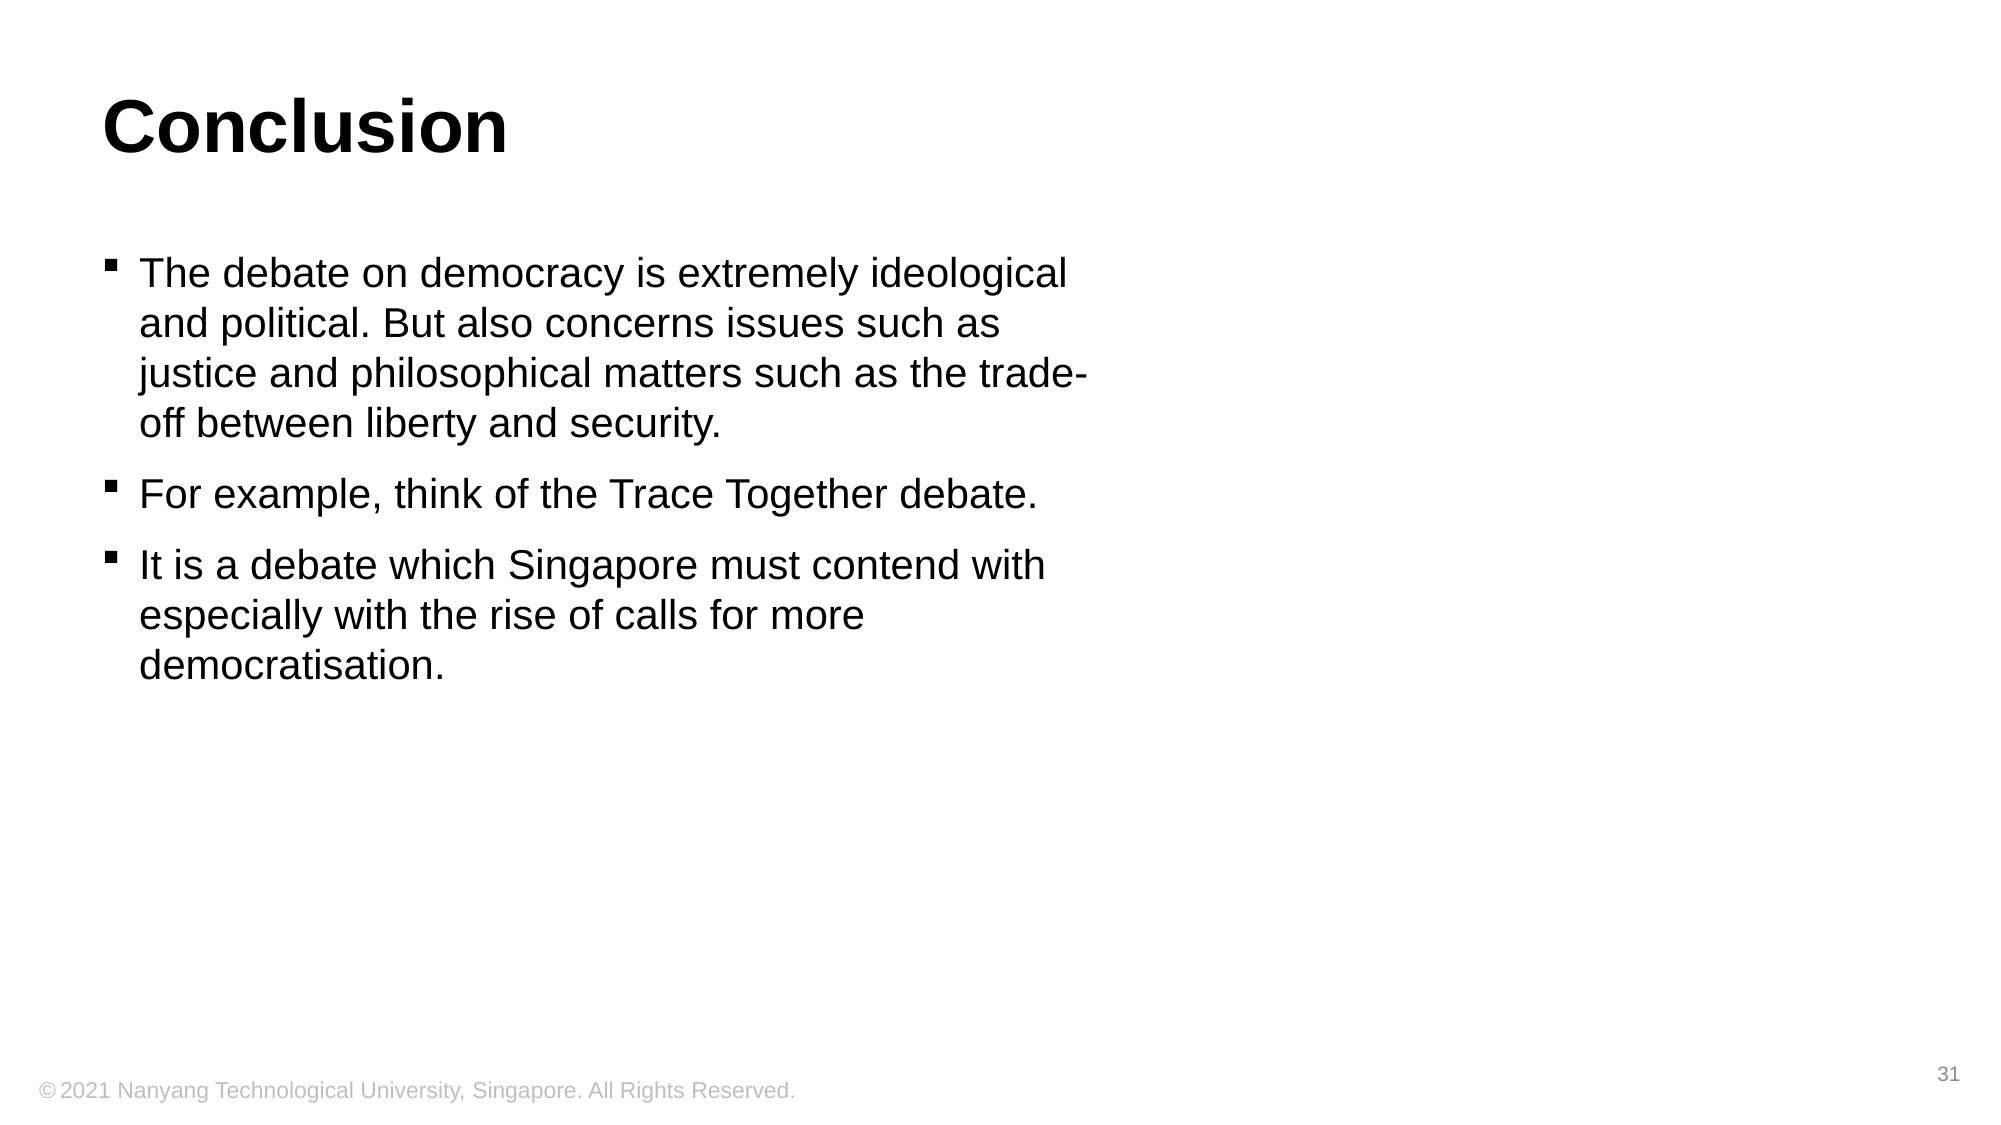

# Conclusion
The debate on democracy is extremely ideological and political. But also concerns issues such as justice and philosophical matters such as the trade-off between liberty and security.
For example, think of the Trace Together debate.
It is a debate which Singapore must contend with especially with the rise of calls for more democratisation.
31